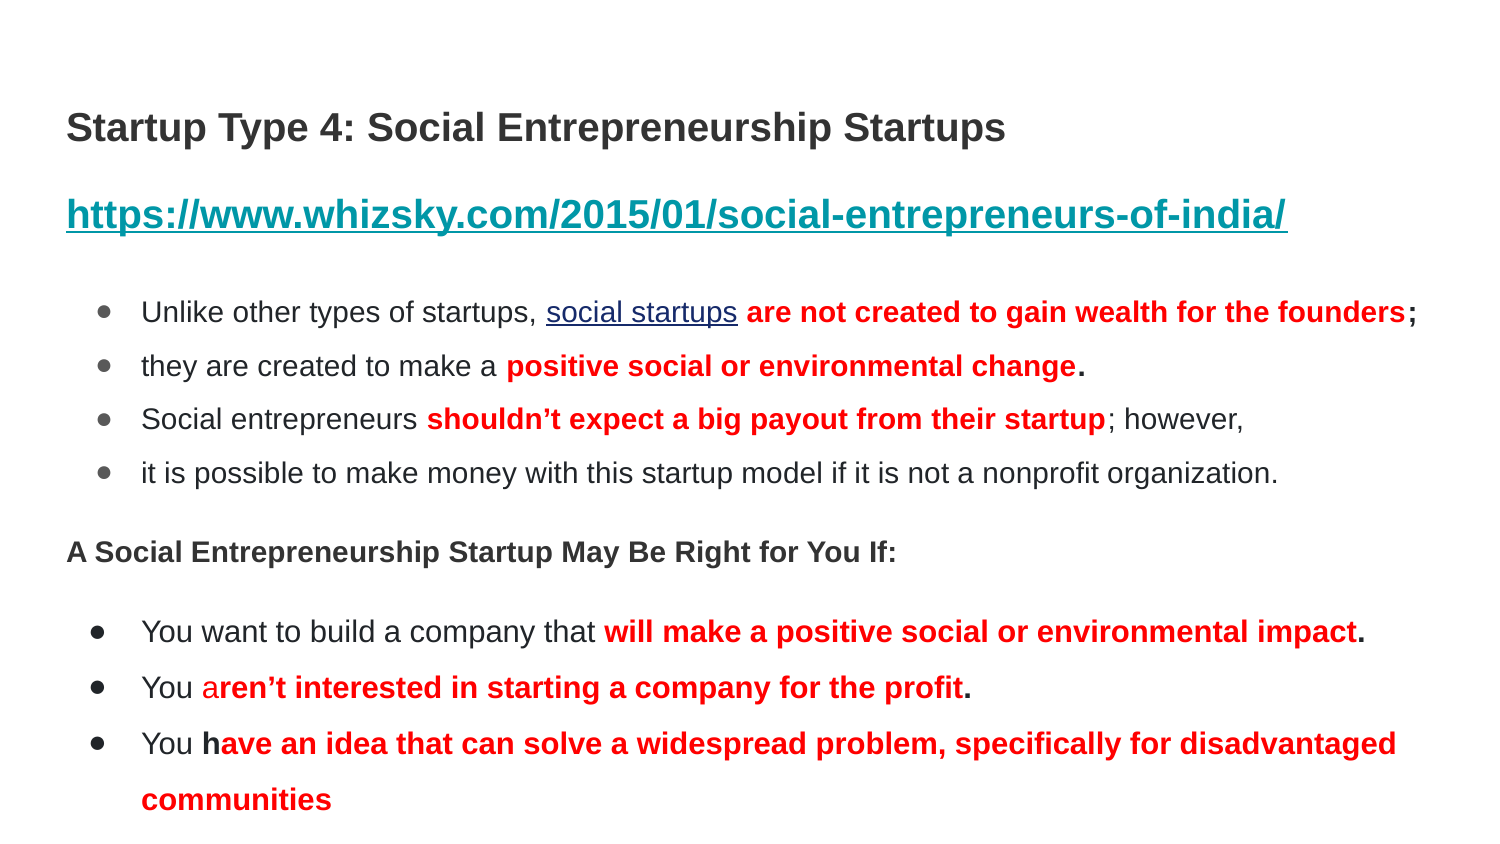

Startup Type 4: Social Entrepreneurship Startups
https://www.whizsky.com/2015/01/social-entrepreneurs-of-india/
Unlike other types of startups, social startups are not created to gain wealth for the founders;
they are created to make a positive social or environmental change.
Social entrepreneurs shouldn’t expect a big payout from their startup; however,
it is possible to make money with this startup model if it is not a nonprofit organization.
A Social Entrepreneurship Startup May Be Right for You If:
You want to build a company that will make a positive social or environmental impact.
You aren’t interested in starting a company for the profit.
You have an idea that can solve a widespread problem, specifically for disadvantaged communities